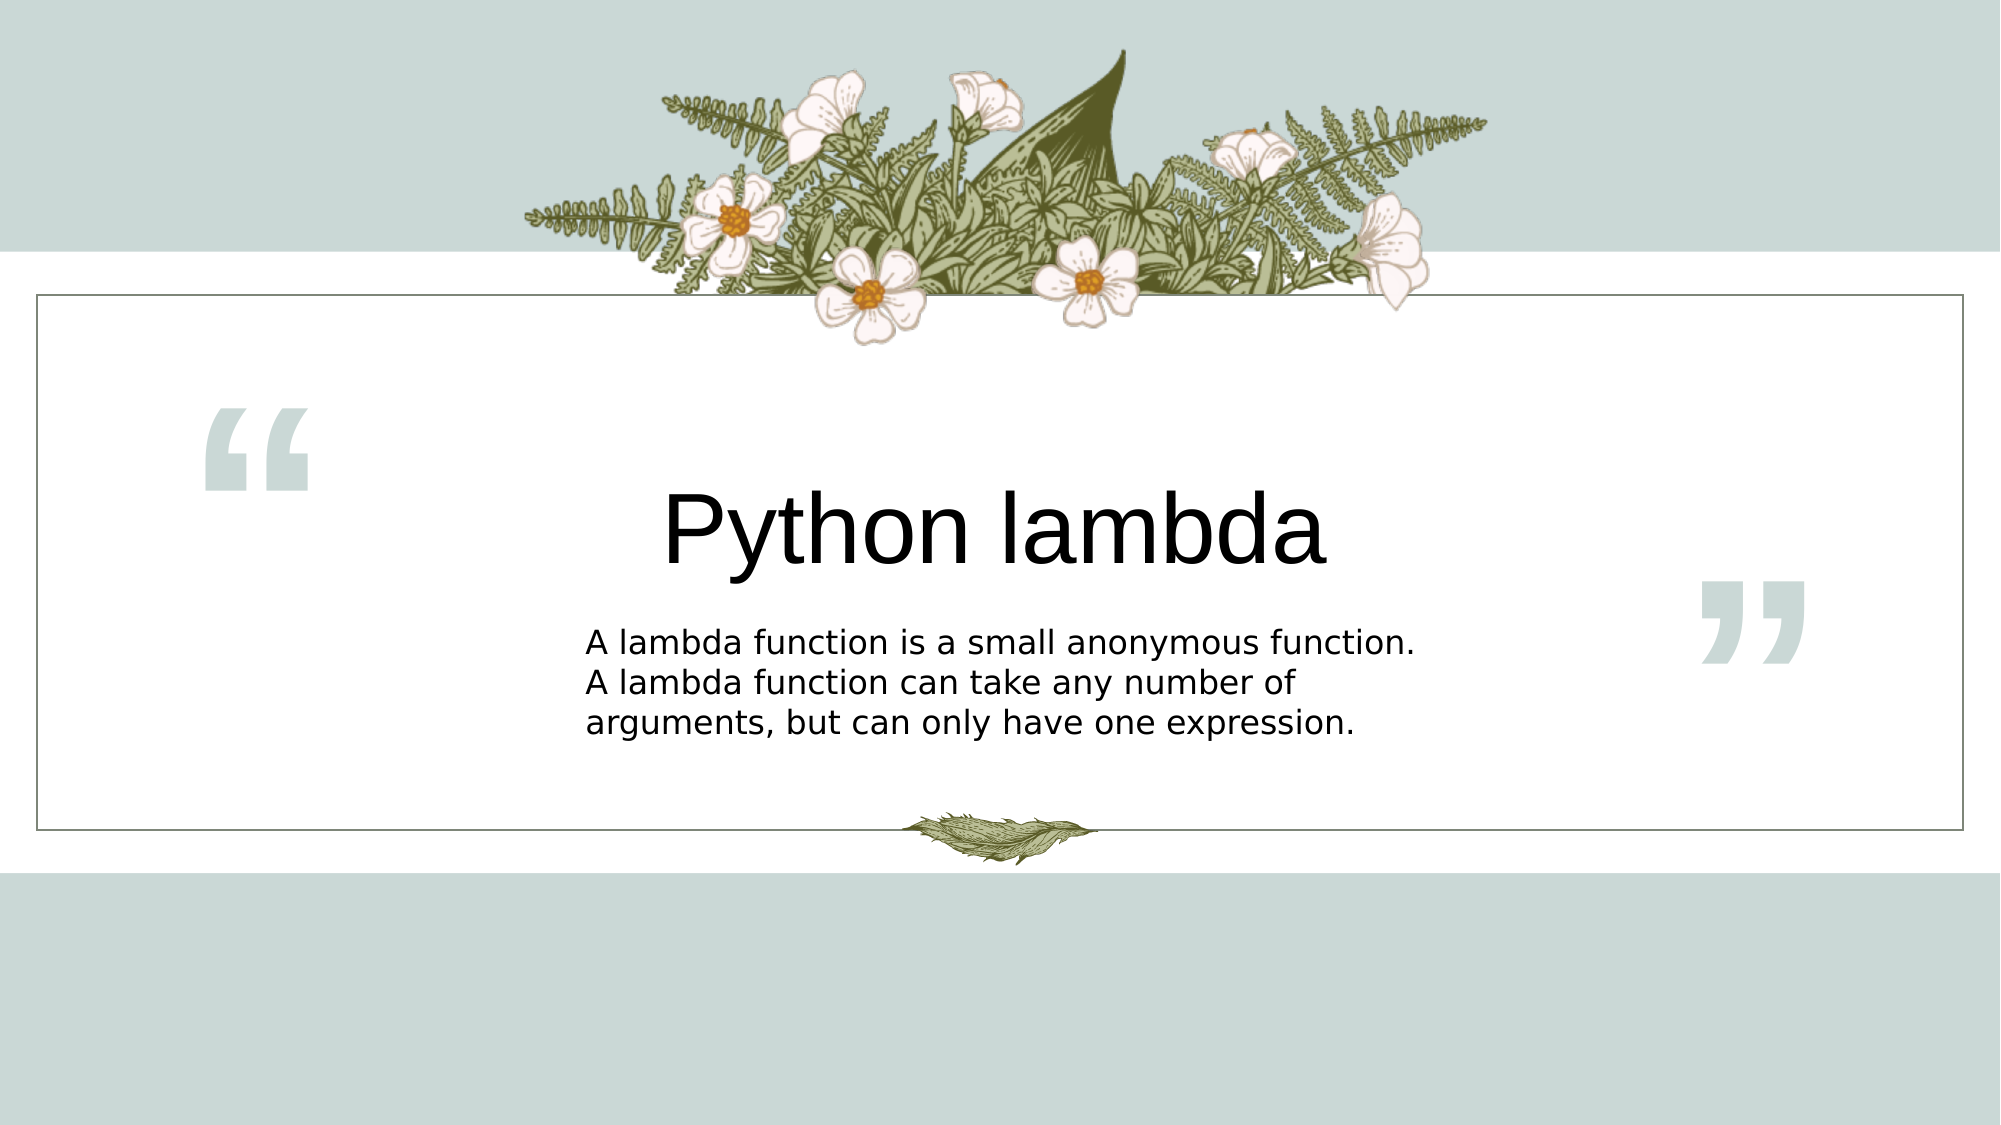

“
# Python lambda
”
A lambda function is a small anonymous function.
A lambda function can take any number of arguments, but can only have one expression.